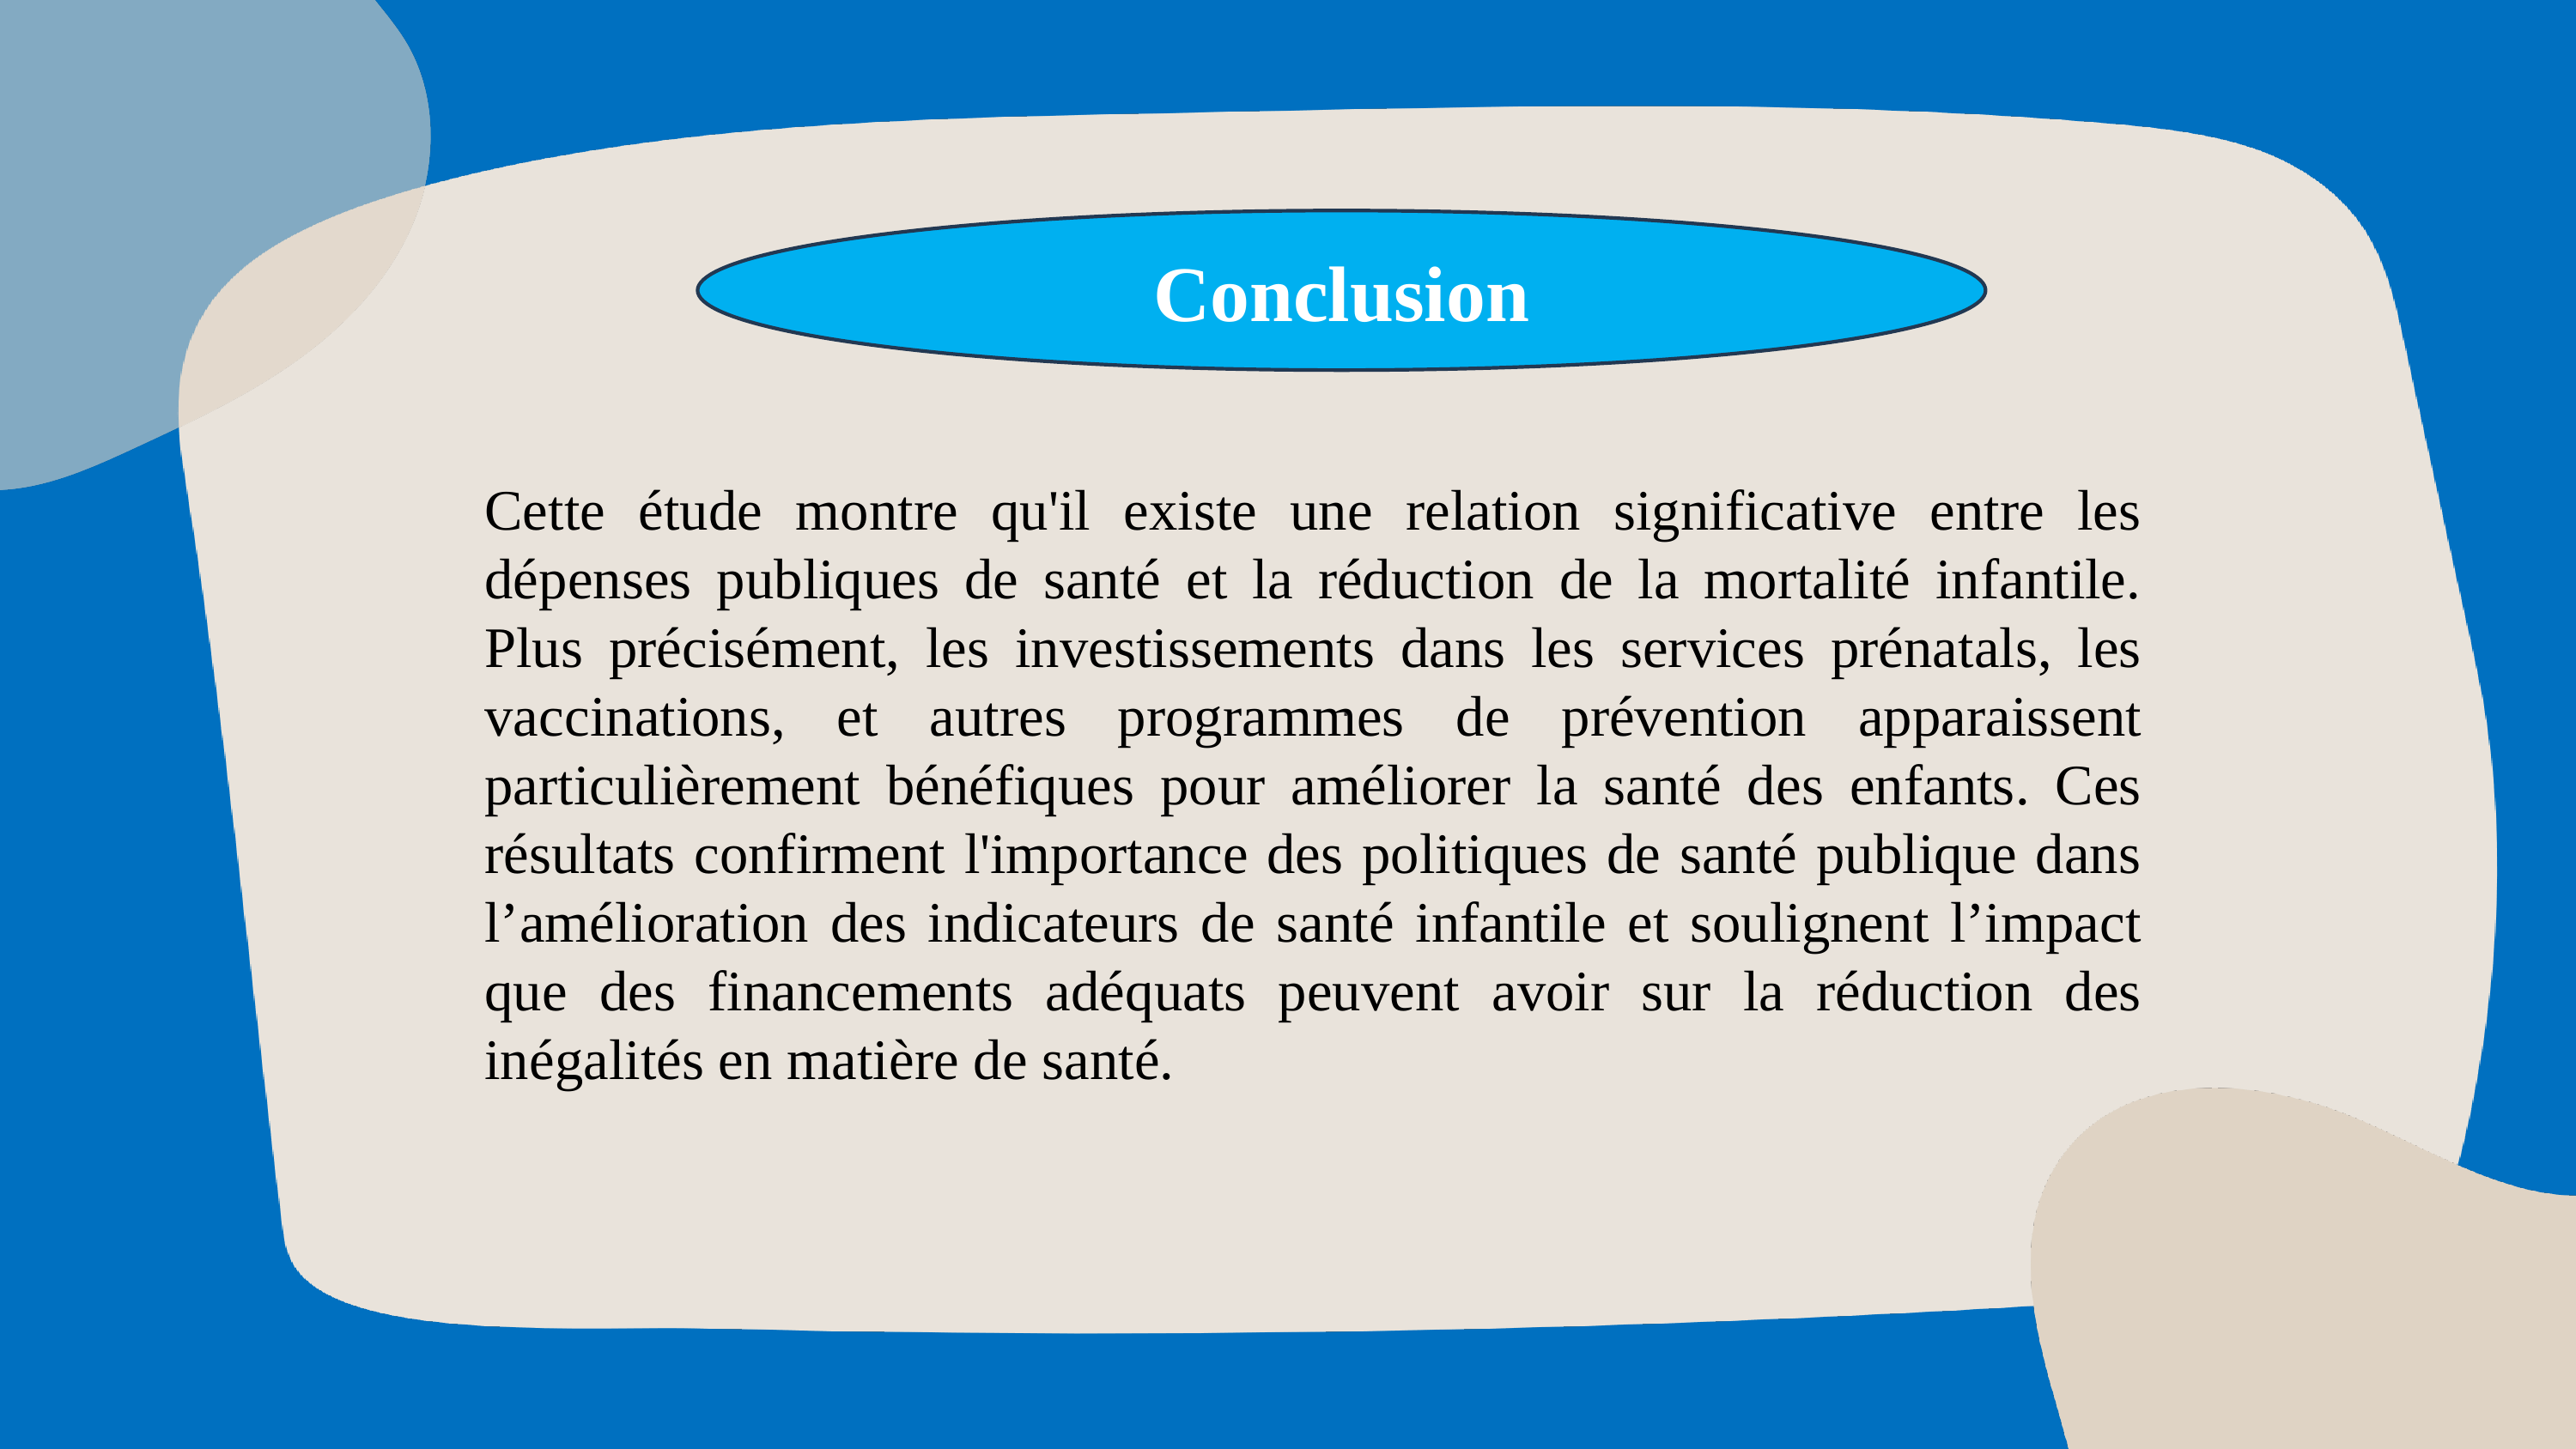

Conclusion
Cette étude montre qu'il existe une relation significative entre les dépenses publiques de santé et la réduction de la mortalité infantile. Plus précisément, les investissements dans les services prénatals, les vaccinations, et autres programmes de prévention apparaissent particulièrement bénéfiques pour améliorer la santé des enfants. Ces résultats confirment l'importance des politiques de santé publique dans l’amélioration des indicateurs de santé infantile et soulignent l’impact que des financements adéquats peuvent avoir sur la réduction des inégalités en matière de santé.

.